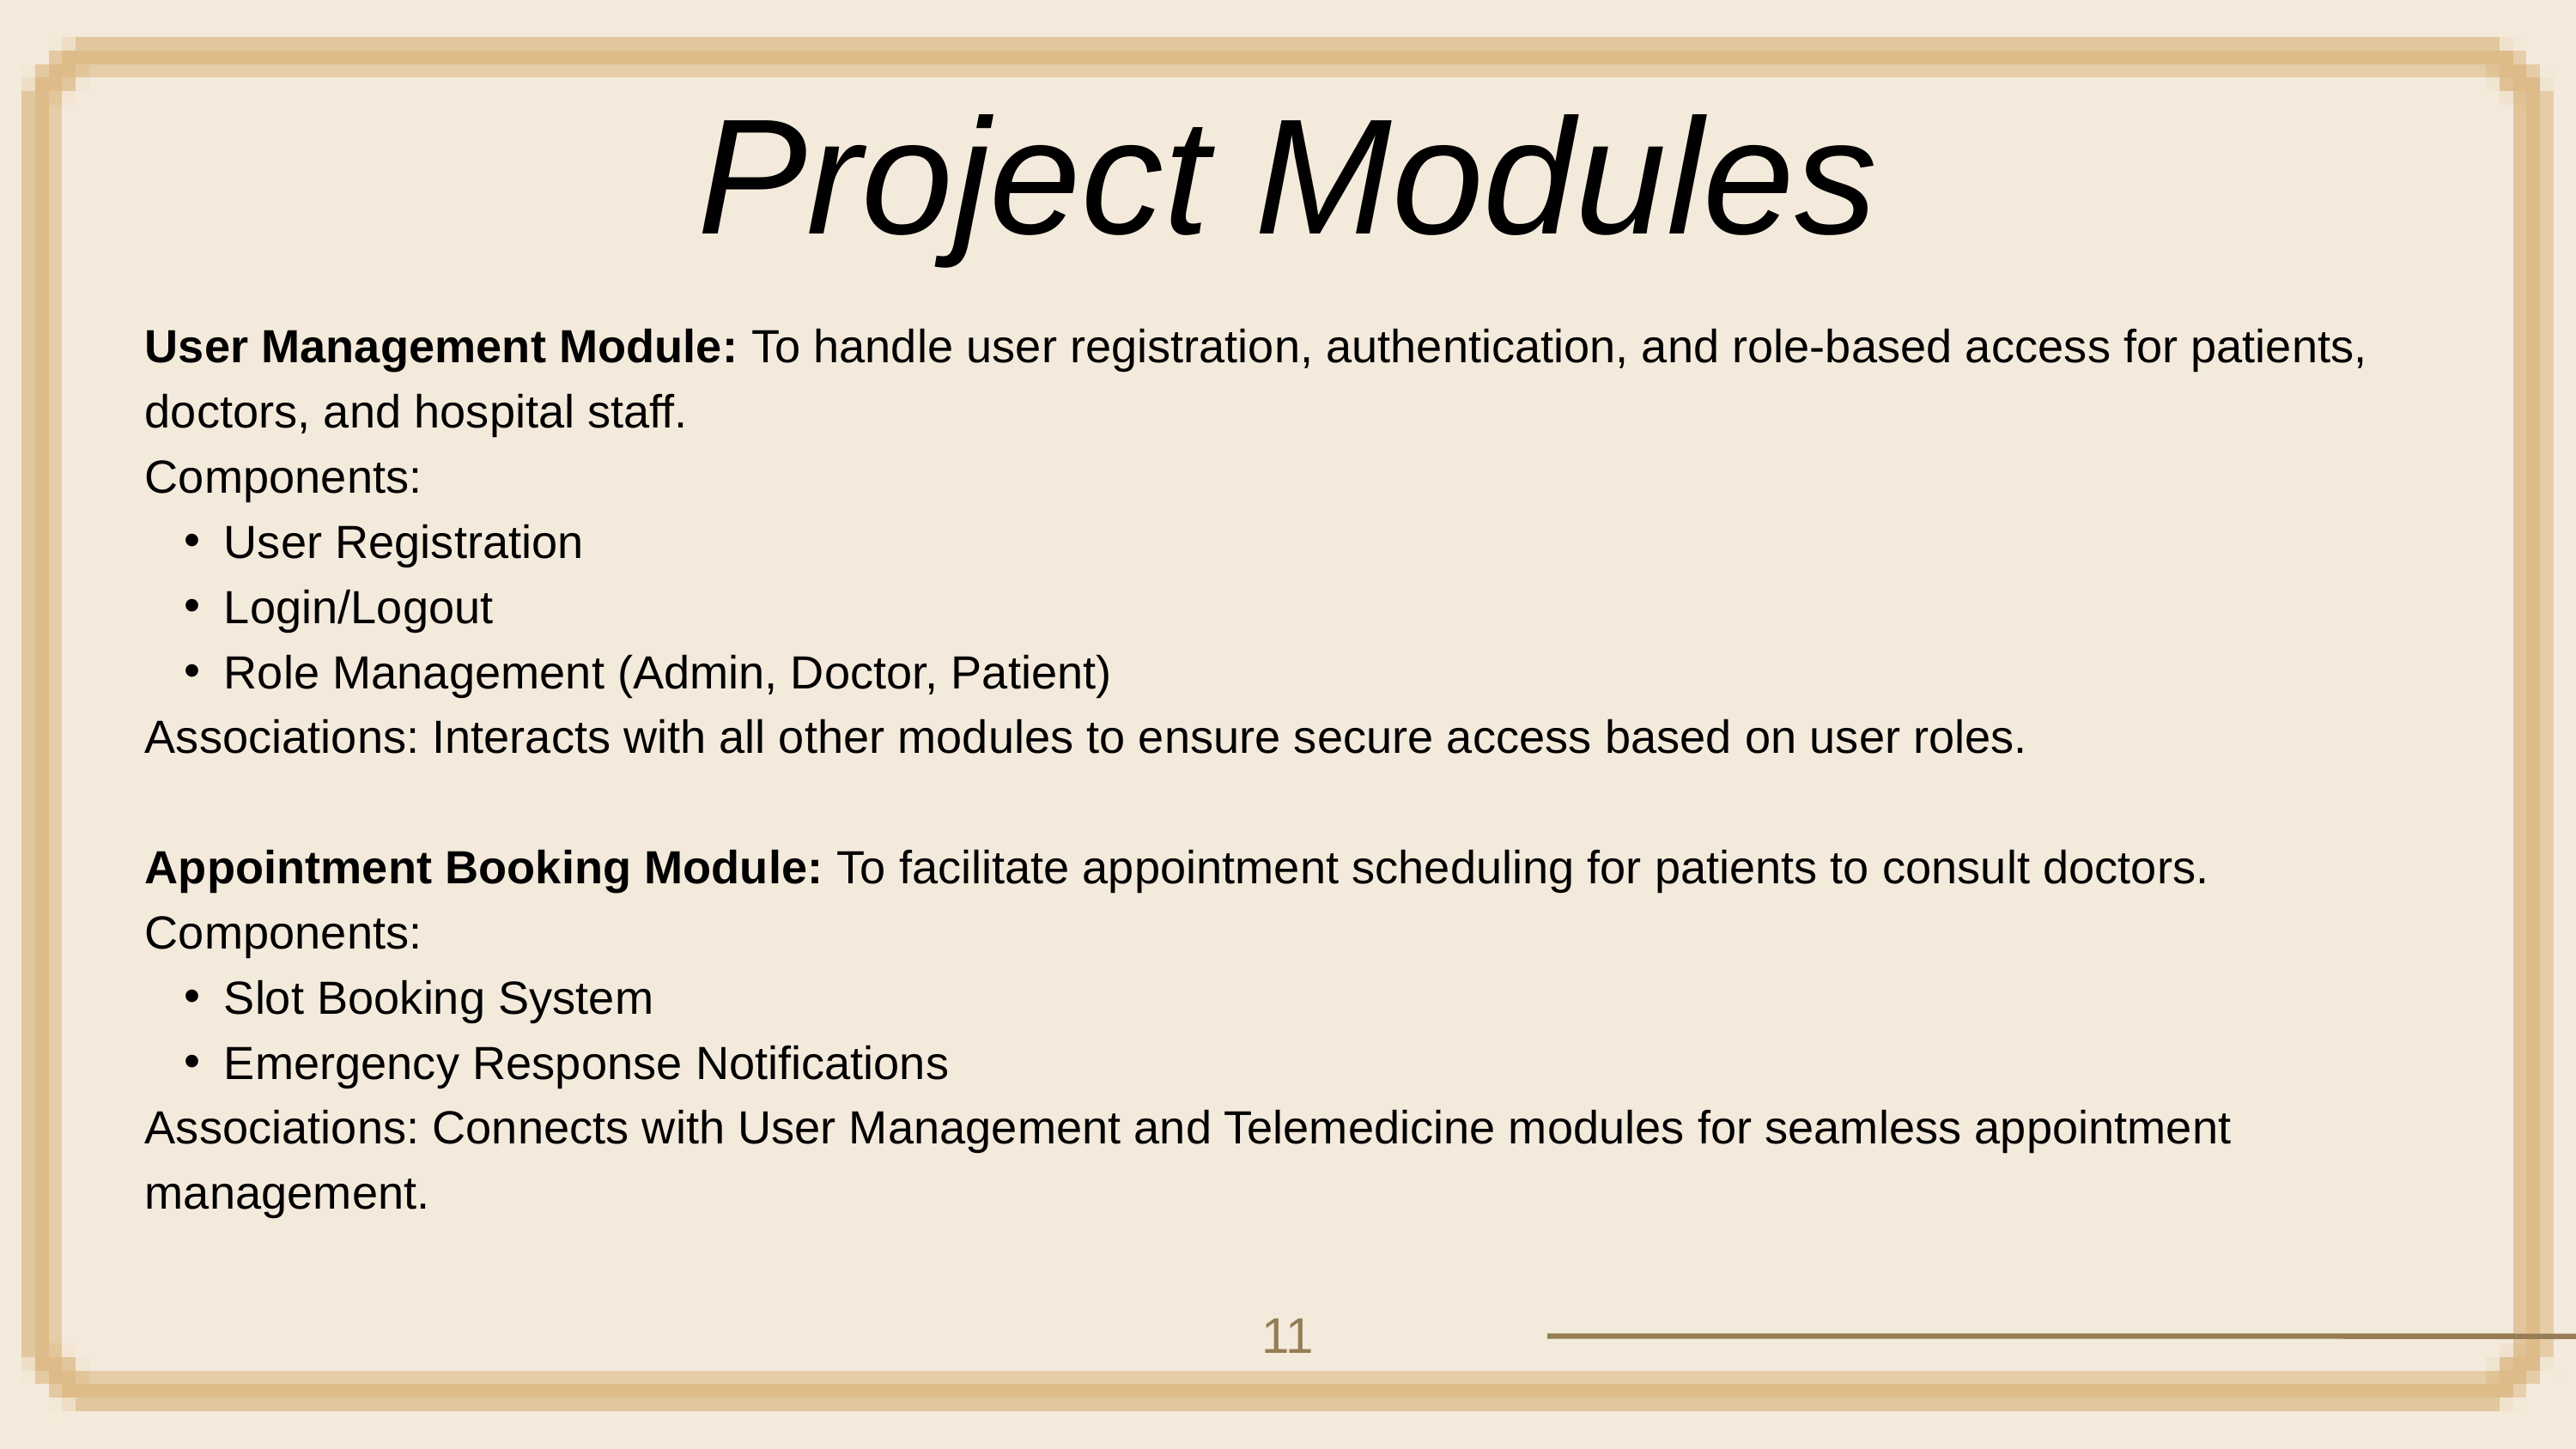

Project Modules
User Management Module: To handle user registration, authentication, and role-based access for patients, doctors, and hospital staff.
Components:
User Registration
Login/Logout
Role Management (Admin, Doctor, Patient)
Associations: Interacts with all other modules to ensure secure access based on user roles.

Appointment Booking Module: To facilitate appointment scheduling for patients to consult doctors.
Components:
Slot Booking System
Emergency Response Notifications
Associations: Connects with User Management and Telemedicine modules for seamless appointment management.

11